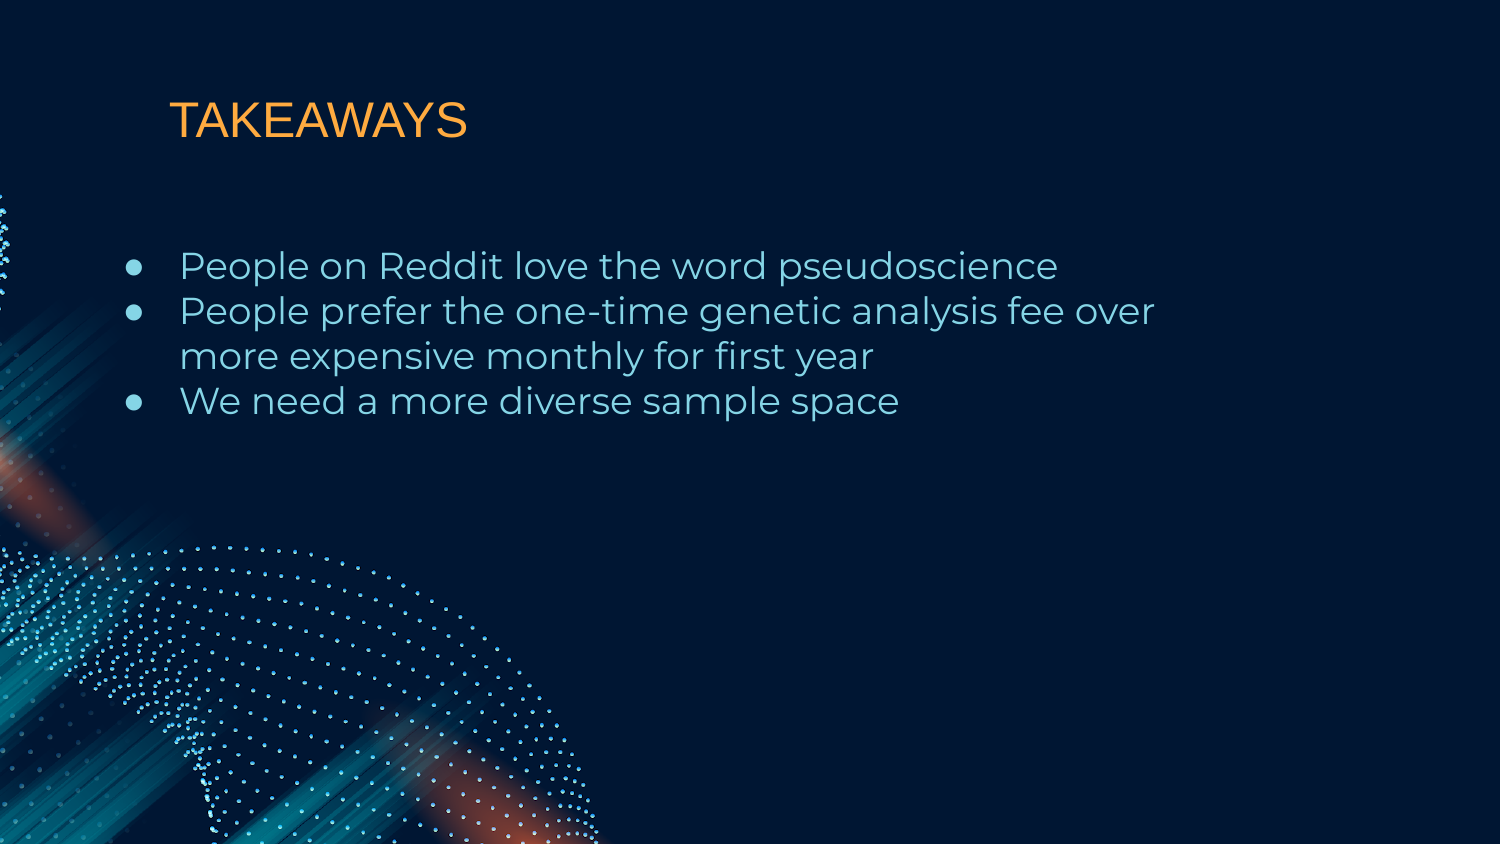

# TAKEAWAYS
People on Reddit love the word pseudoscience
People prefer the one-time genetic analysis fee over more expensive monthly for first year
We need a more diverse sample space